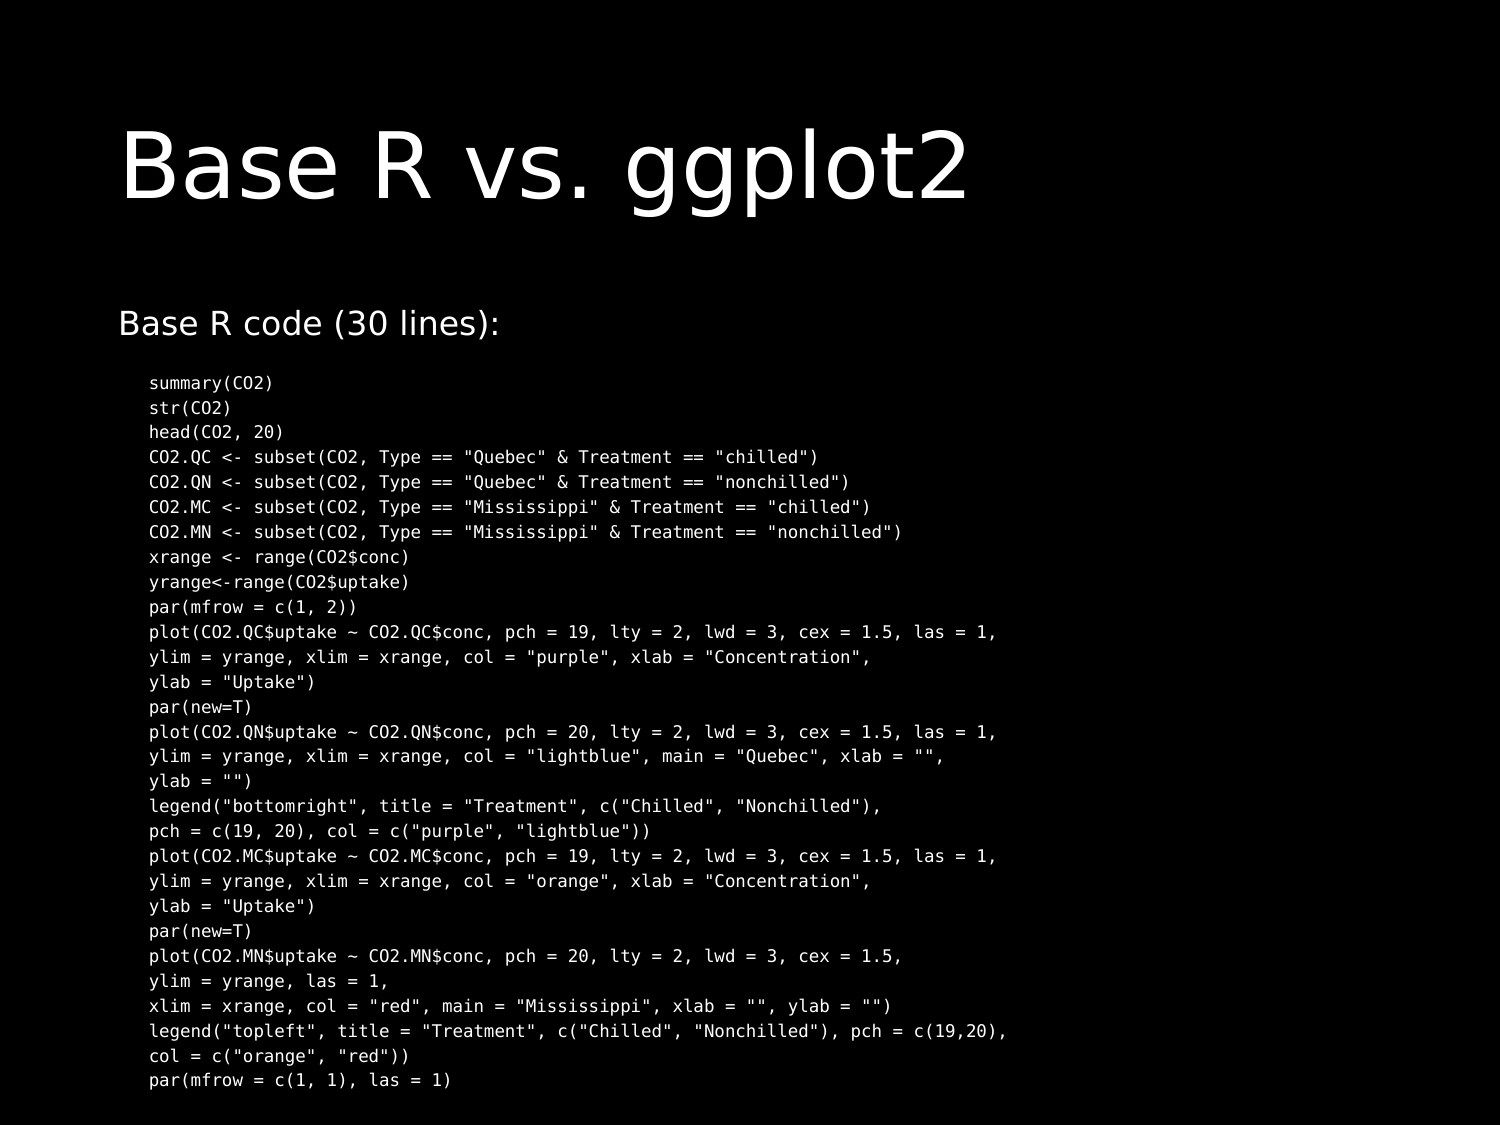

# Base R vs. ggplot2
Base R code (30 lines):

summary(CO2)
str(CO2)
head(CO2, 20)
CO2.QC <- subset(CO2, Type == "Quebec" & Treatment == "chilled")
CO2.QN <- subset(CO2, Type == "Quebec" & Treatment == "nonchilled")
CO2.MC <- subset(CO2, Type == "Mississippi" & Treatment == "chilled")
CO2.MN <- subset(CO2, Type == "Mississippi" & Treatment == "nonchilled")
xrange <- range(CO2$conc)
yrange<-range(CO2$uptake)
par(mfrow = c(1, 2))
plot(CO2.QC$uptake ~ CO2.QC$conc, pch = 19, lty = 2, lwd = 3, cex = 1.5, las = 1,
ylim = yrange, xlim = xrange, col = "purple", xlab = "Concentration",
ylab = "Uptake")
par(new=T)
plot(CO2.QN$uptake ~ CO2.QN$conc, pch = 20, lty = 2, lwd = 3, cex = 1.5, las = 1,
ylim = yrange, xlim = xrange, col = "lightblue", main = "Quebec", xlab = "",
ylab = "")
legend("bottomright", title = "Treatment", c("Chilled", "Nonchilled"),
pch = c(19, 20), col = c("purple", "lightblue"))
plot(CO2.MC$uptake ~ CO2.MC$conc, pch = 19, lty = 2, lwd = 3, cex = 1.5, las = 1,
ylim = yrange, xlim = xrange, col = "orange", xlab = "Concentration",
ylab = "Uptake")
par(new=T)
plot(CO2.MN$uptake ~ CO2.MN$conc, pch = 20, lty = 2, lwd = 3, cex = 1.5,
ylim = yrange, las = 1,
xlim = xrange, col = "red", main = "Mississippi", xlab = "", ylab = "")
legend("topleft", title = "Treatment", c("Chilled", "Nonchilled"), pch = c(19,20),
col = c("orange", "red"))
par(mfrow = c(1, 1), las = 1)